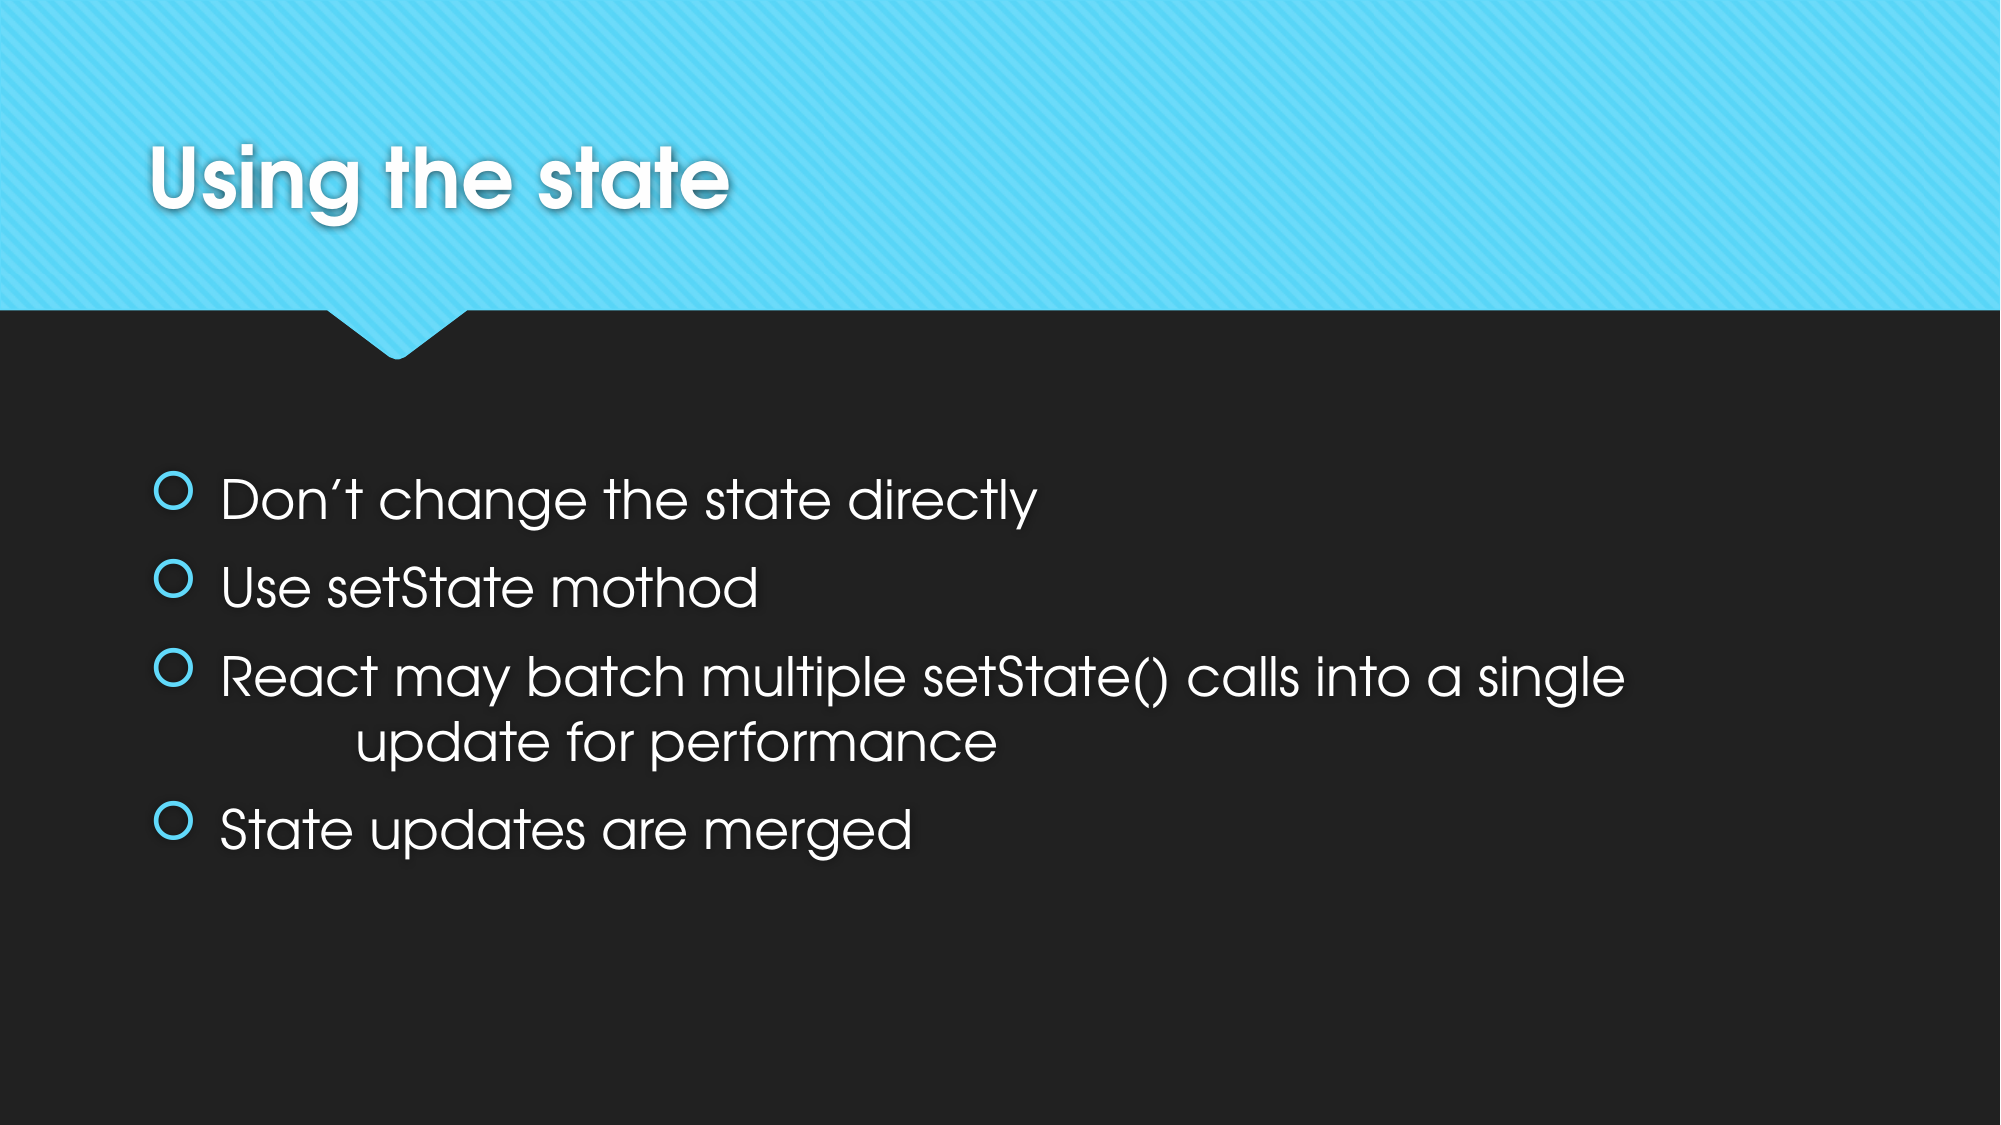

# Using the state
 Don’t change the state directly
 Use setState mothod
 React may batch multiple setState() calls into a single      	update for performance
 State updates are merged